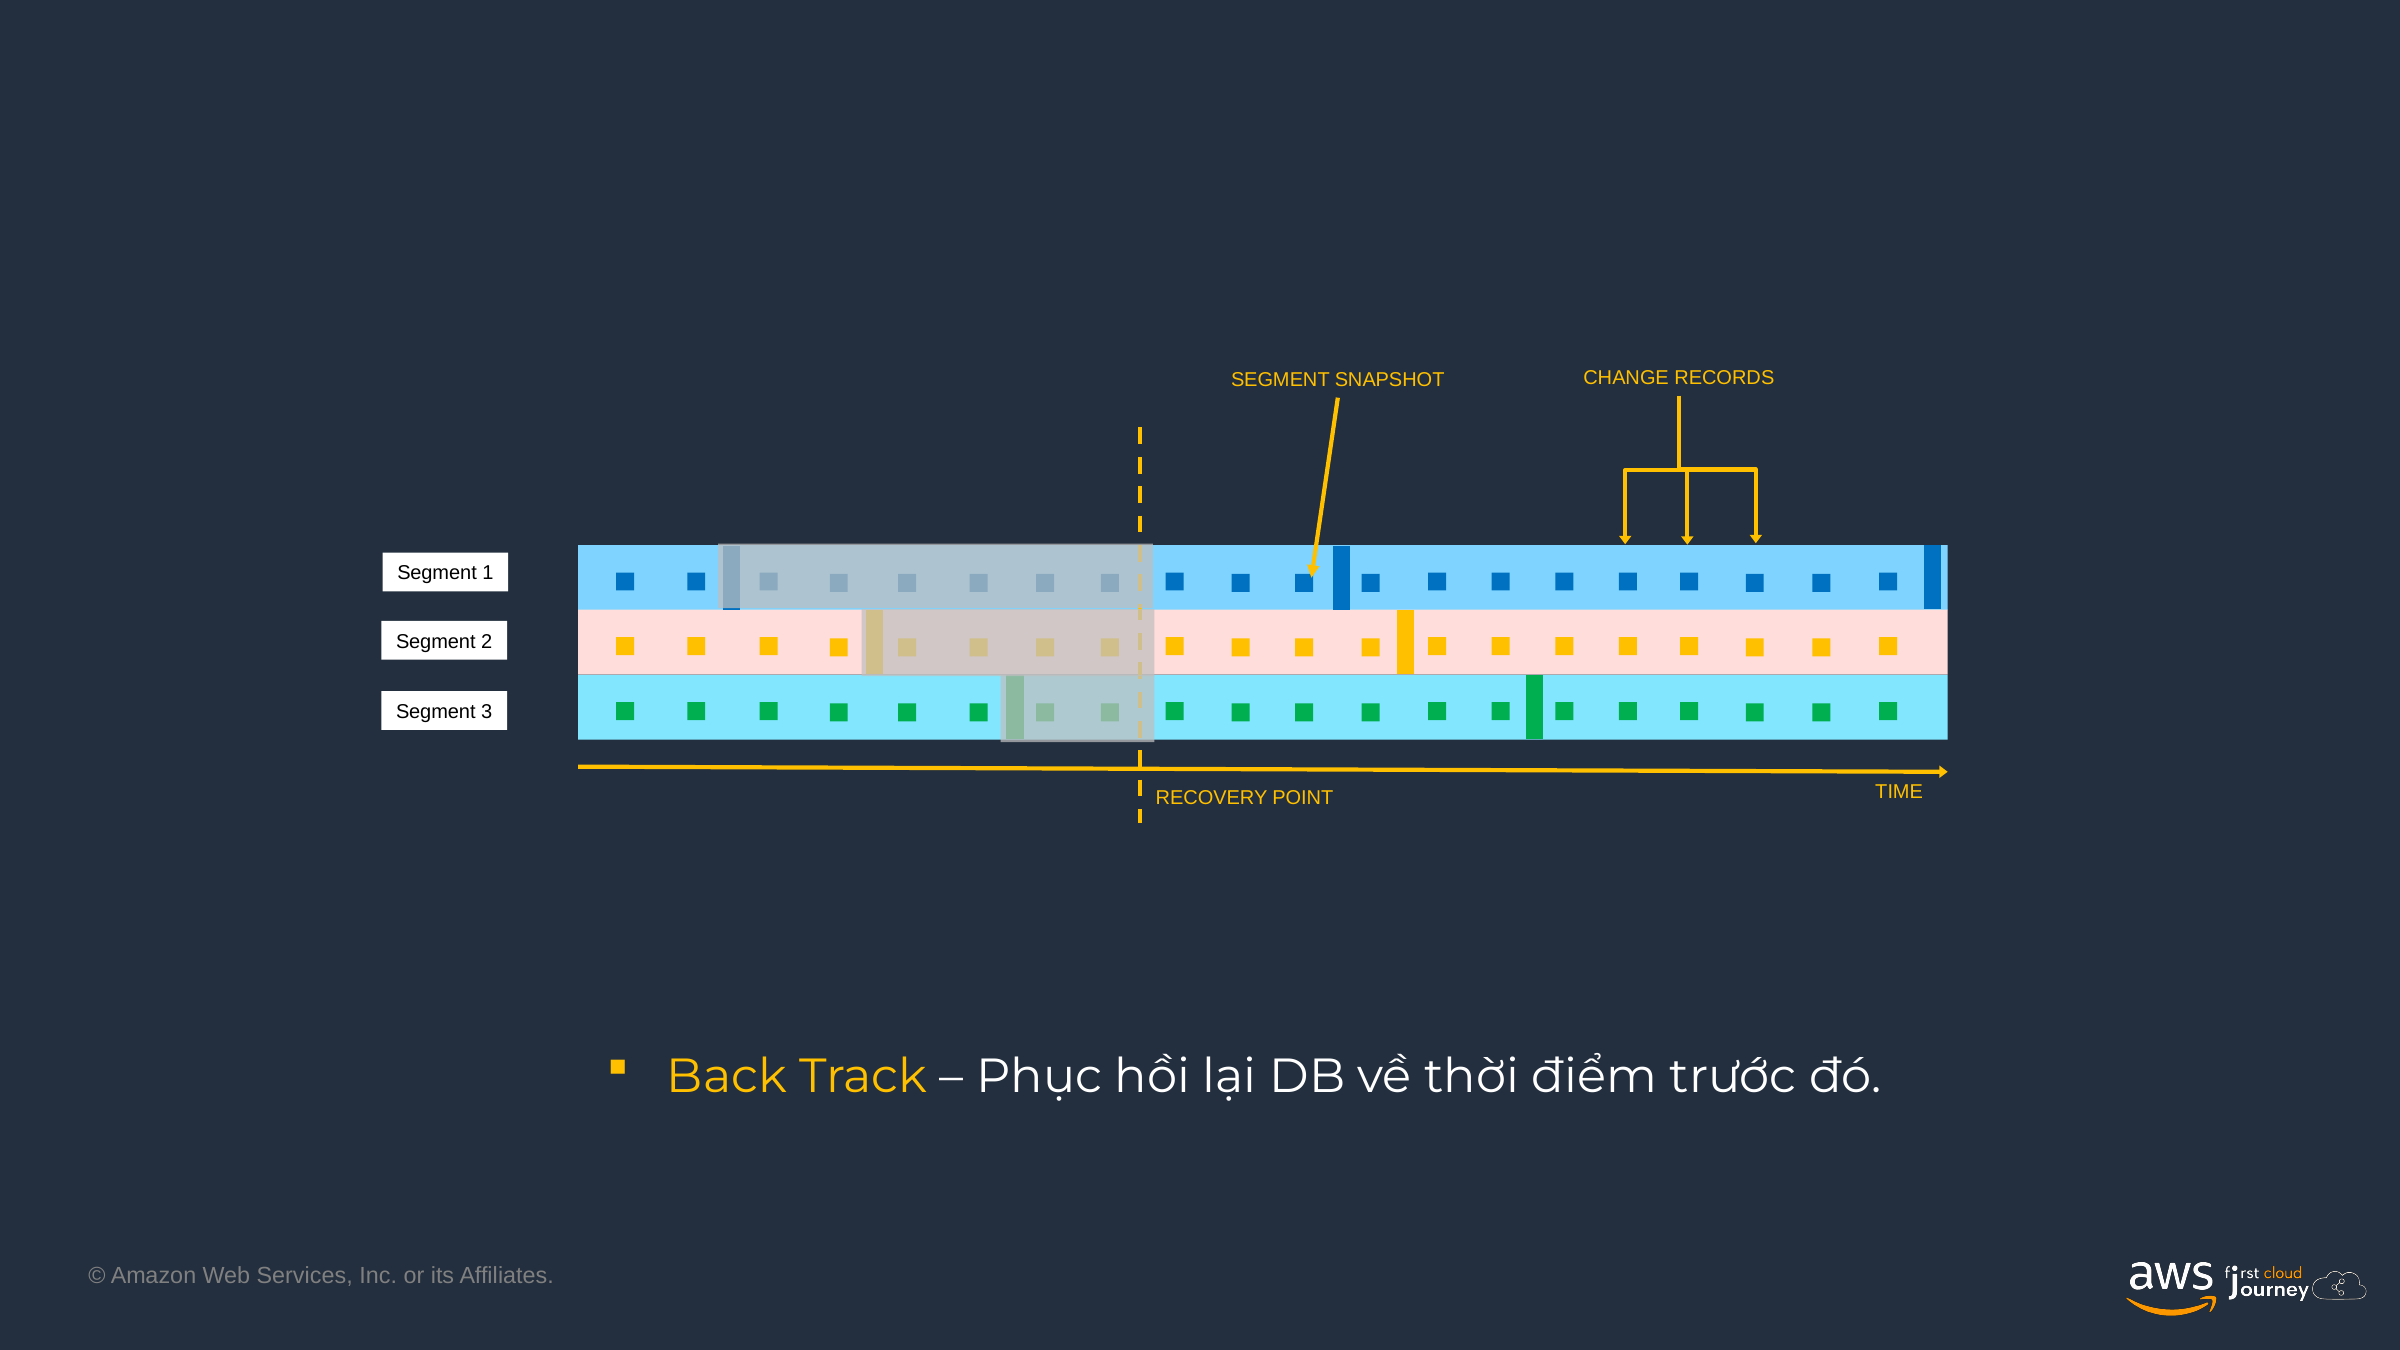

CHANGE RECORDS
SEGMENT SNAPSHOT

Segment 1

Segment 2

Segment 3
TIME
RECOVERY POINT
Back Track – Phục hồi lại DB về thời điểm trước đó.